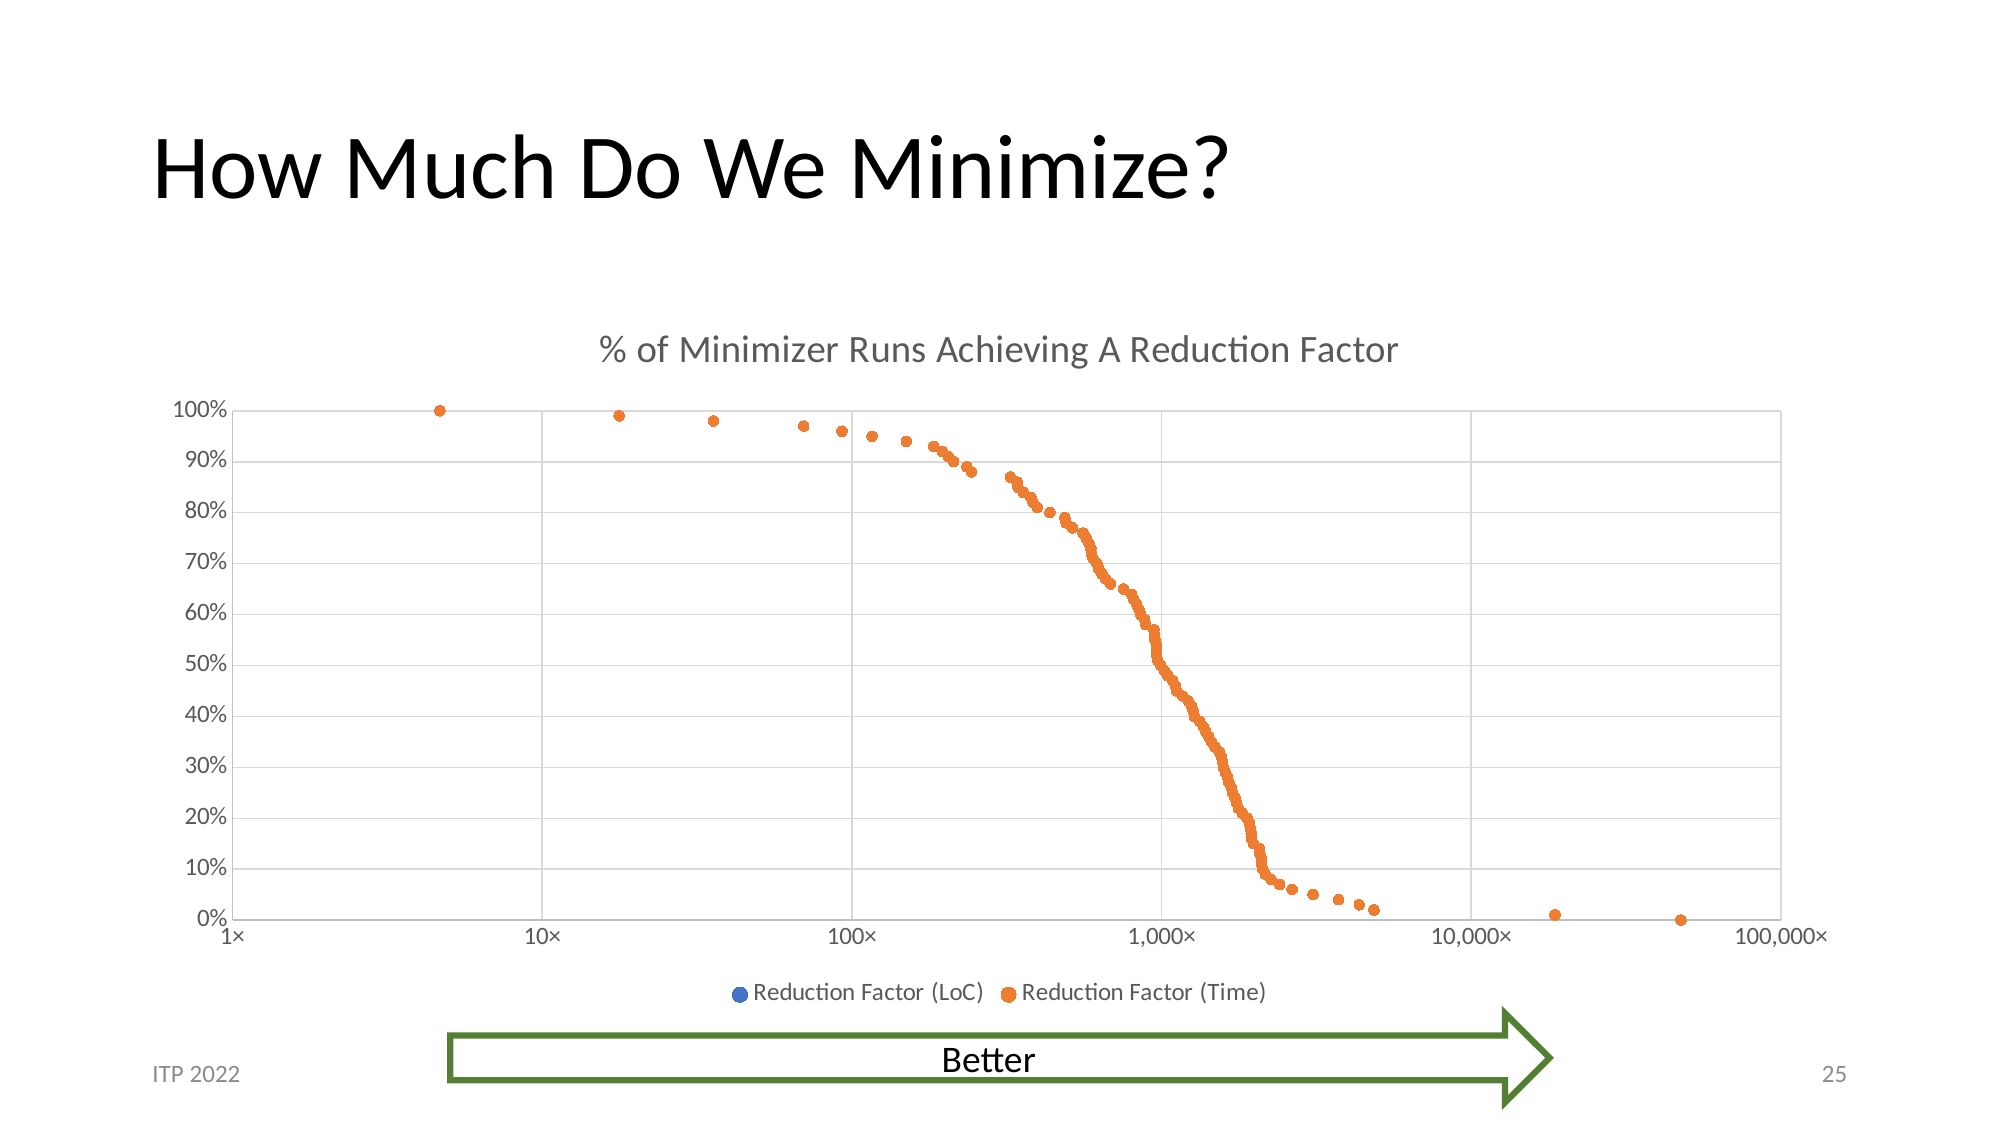

# How Much Do We Minimize?

### Chart: % of Minimizer Runs Achieving A Reduction Factor

| Category | Reduction Factor (LoC) | Reduction Factor (Time) |
|---|---|---|
Better
ITP 2022
25